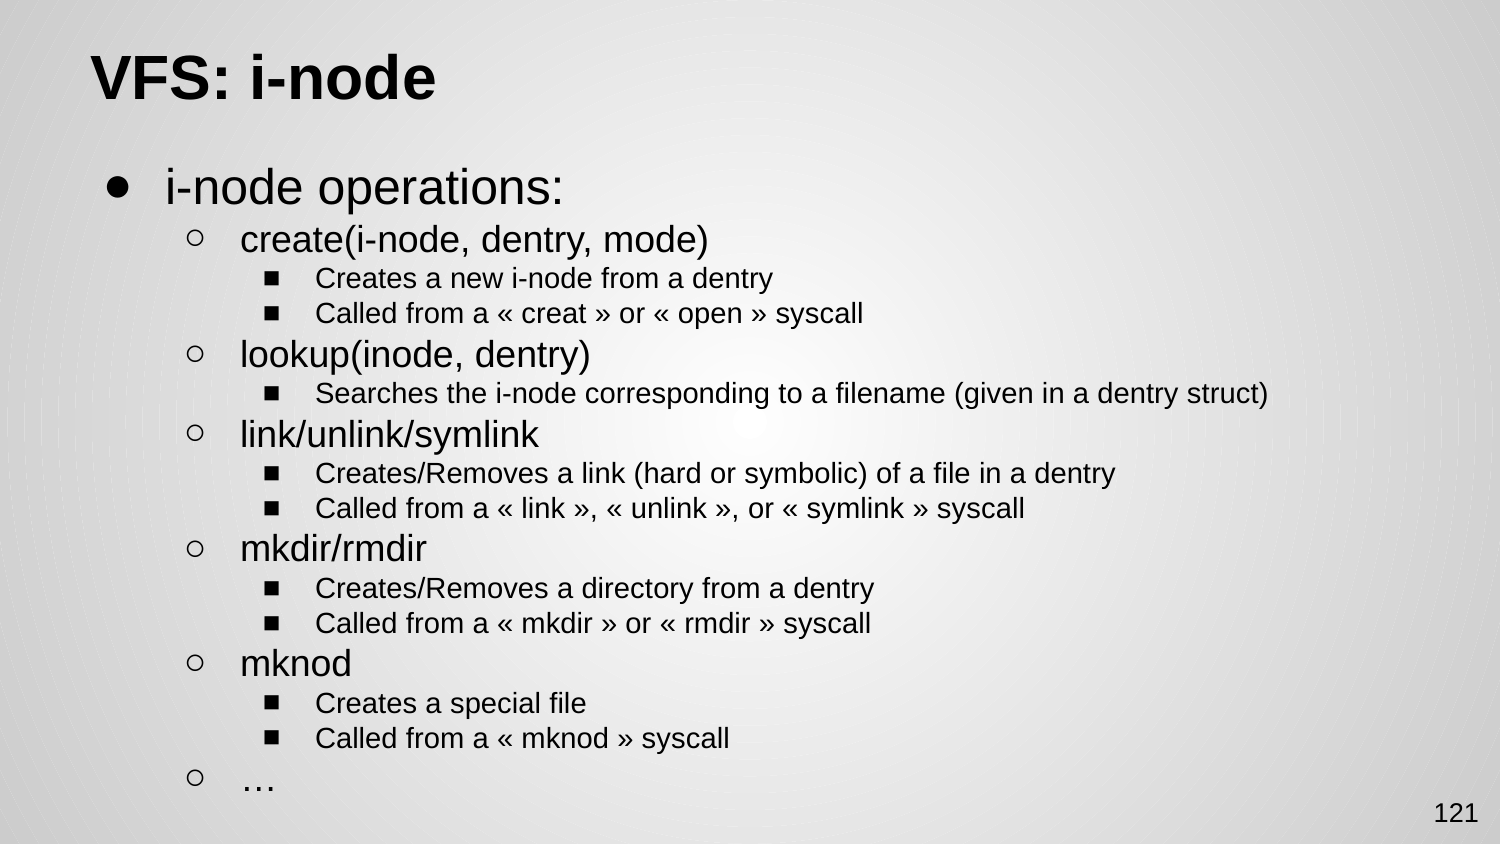

# VFS: i-node
i-node operations:
create(i-node, dentry, mode)
Creates a new i-node from a dentry
Called from a « creat » or « open » syscall
lookup(inode, dentry)
Searches the i-node corresponding to a filename (given in a dentry struct)
link/unlink/symlink
Creates/Removes a link (hard or symbolic) of a file in a dentry
Called from a « link », « unlink », or « symlink » syscall
mkdir/rmdir
Creates/Removes a directory from a dentry
Called from a « mkdir » or « rmdir » syscall
mknod
Creates a special file
Called from a « mknod » syscall
…
121